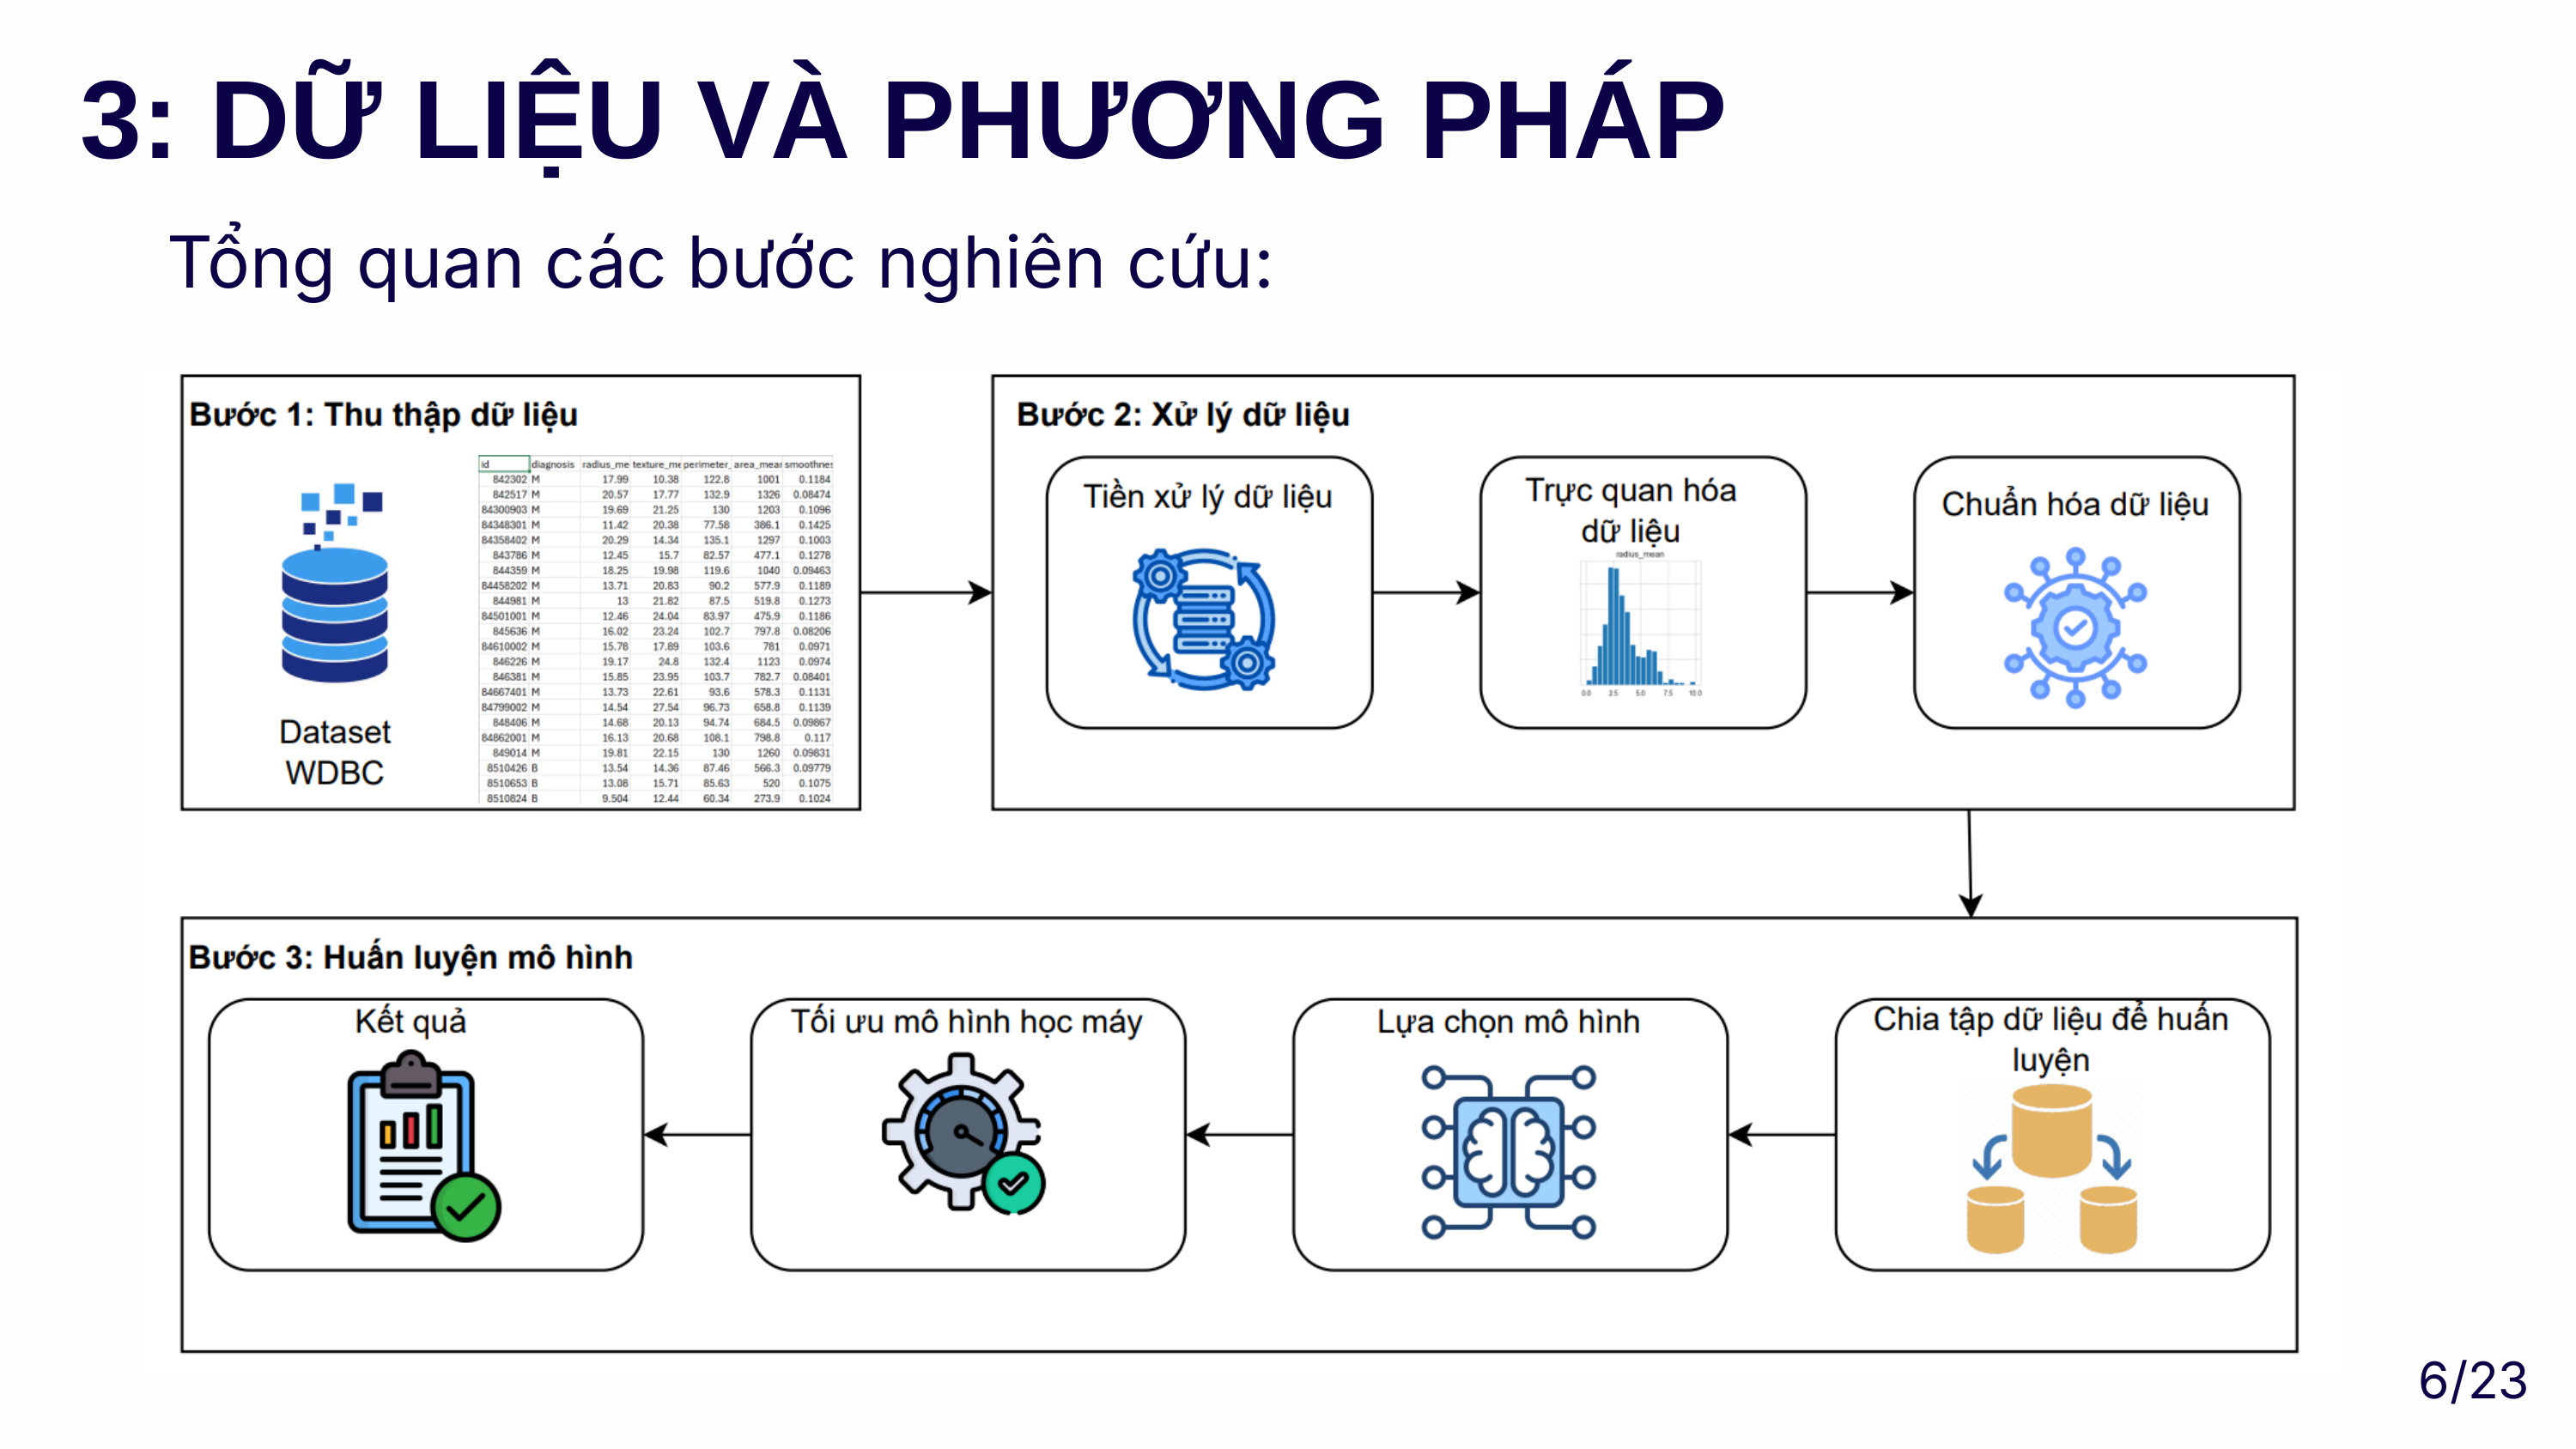

3: DỮ LIỆU VÀ PHƯƠNG PHÁP
Tổng quan các bước nghiên cứu:

6/23